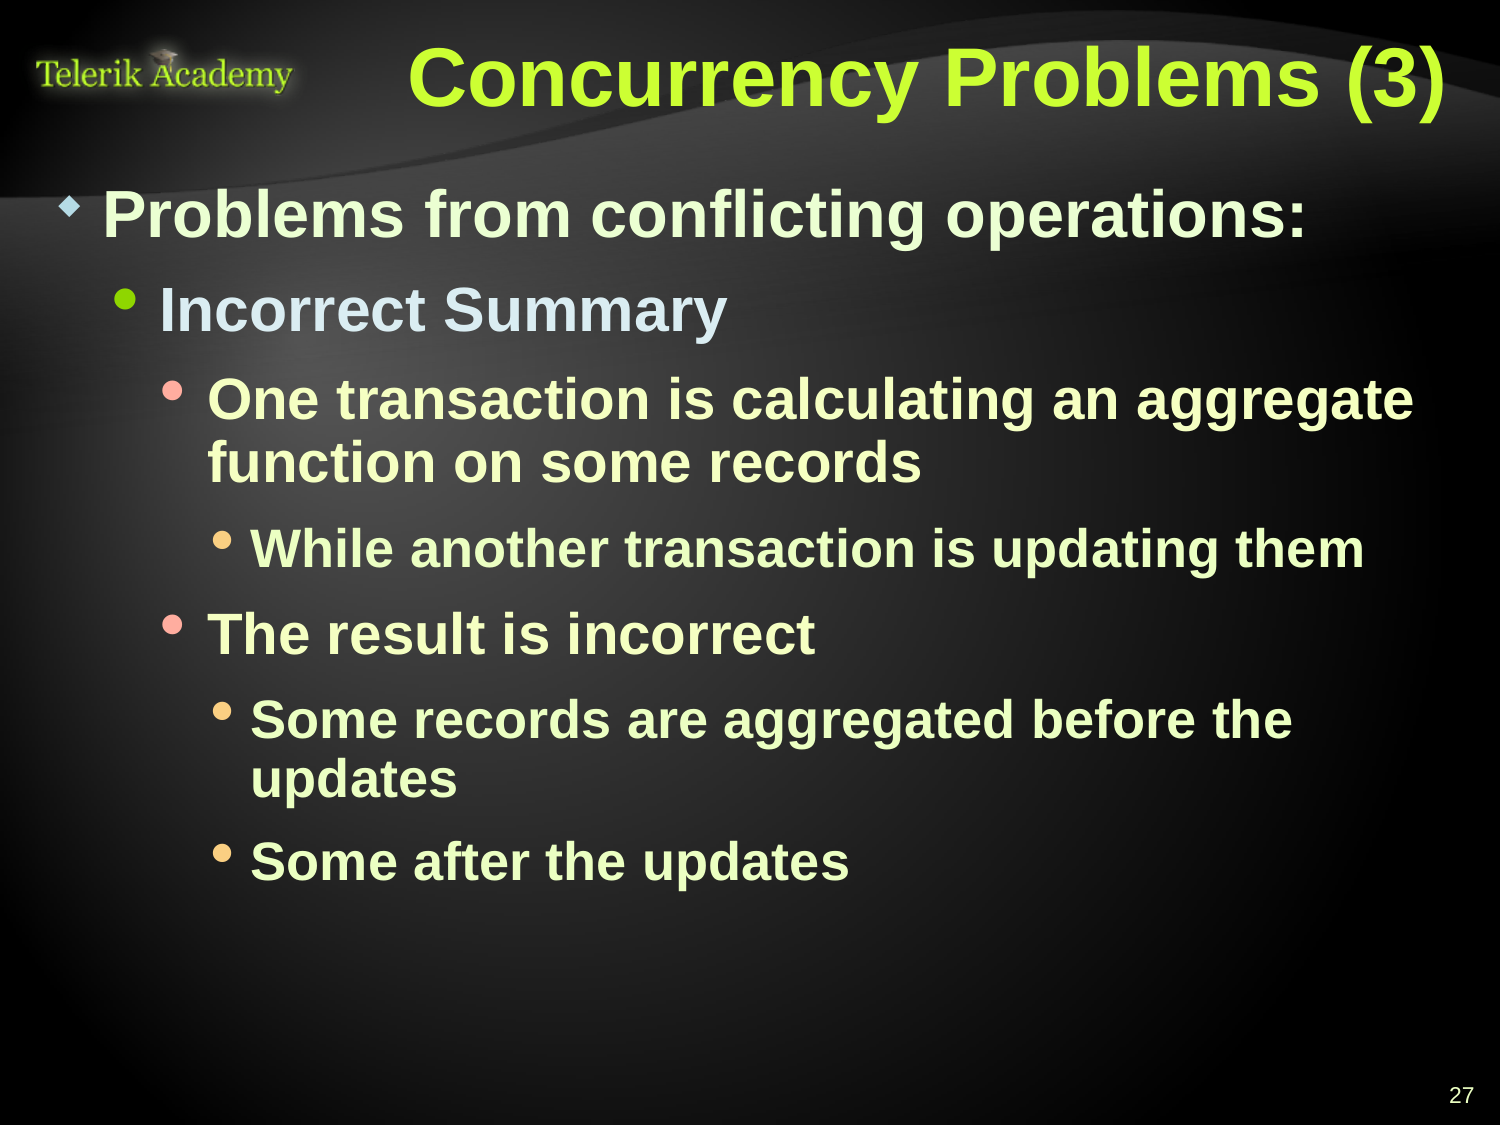

# Concurrency Problems (3)
Problems from conflicting operations:
Incorrect Summary
One transaction is calculating an aggregate function on some records
While another transaction is updating them
The result is incorrect
Some records are aggregated before the updates
Some after the updates

27